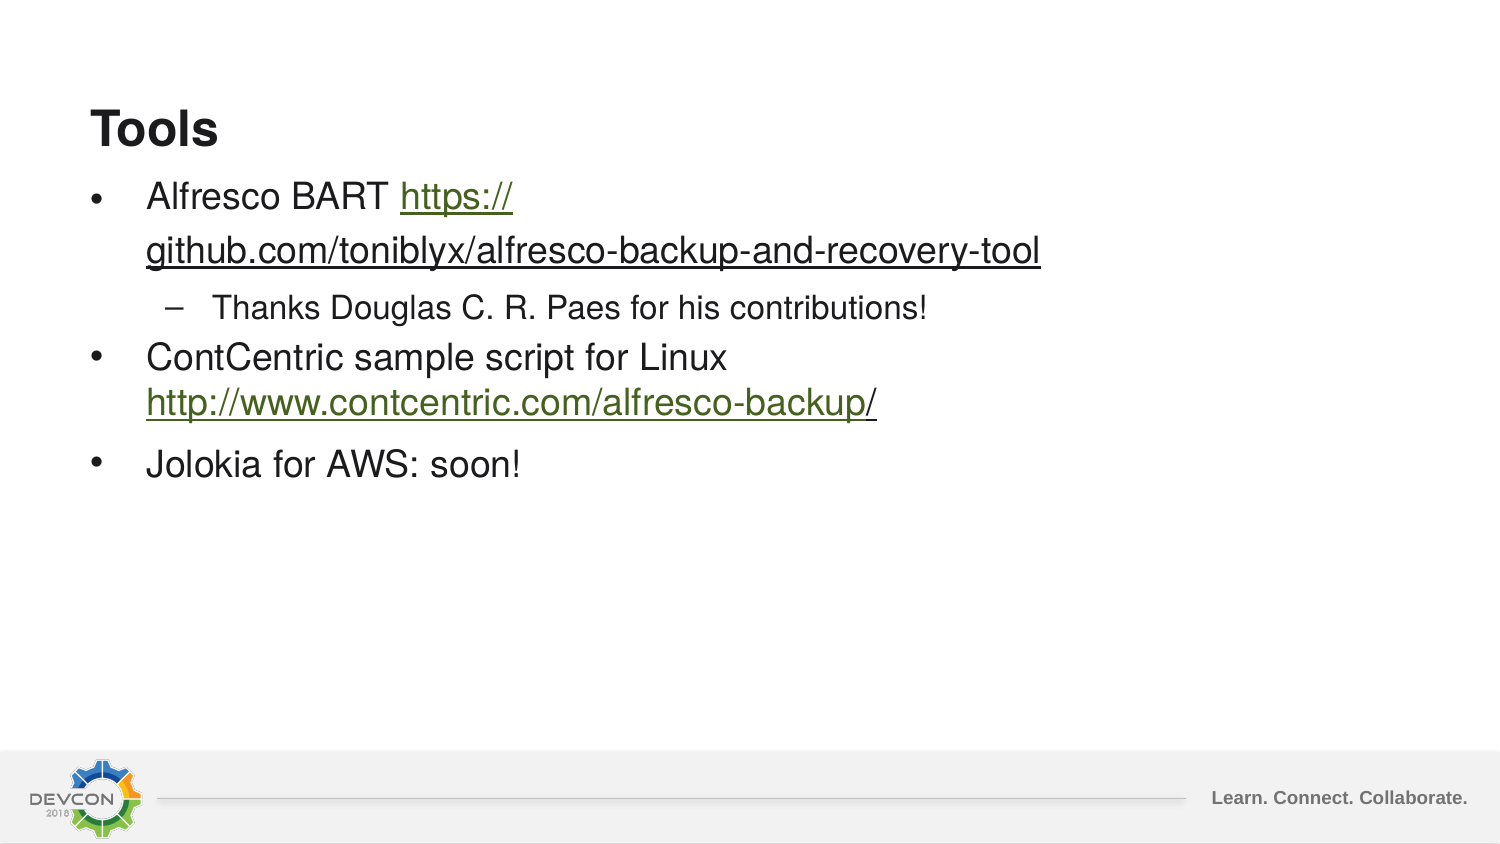

# Tools
Alfresco BART https://github.com/toniblyx/alfresco-backup-and-recovery-tool
Thanks Douglas C. R. Paes for his contributions!
ContCentric sample script for Linux http://www.contcentric.com/alfresco-backup/
Jolokia for AWS: soon!